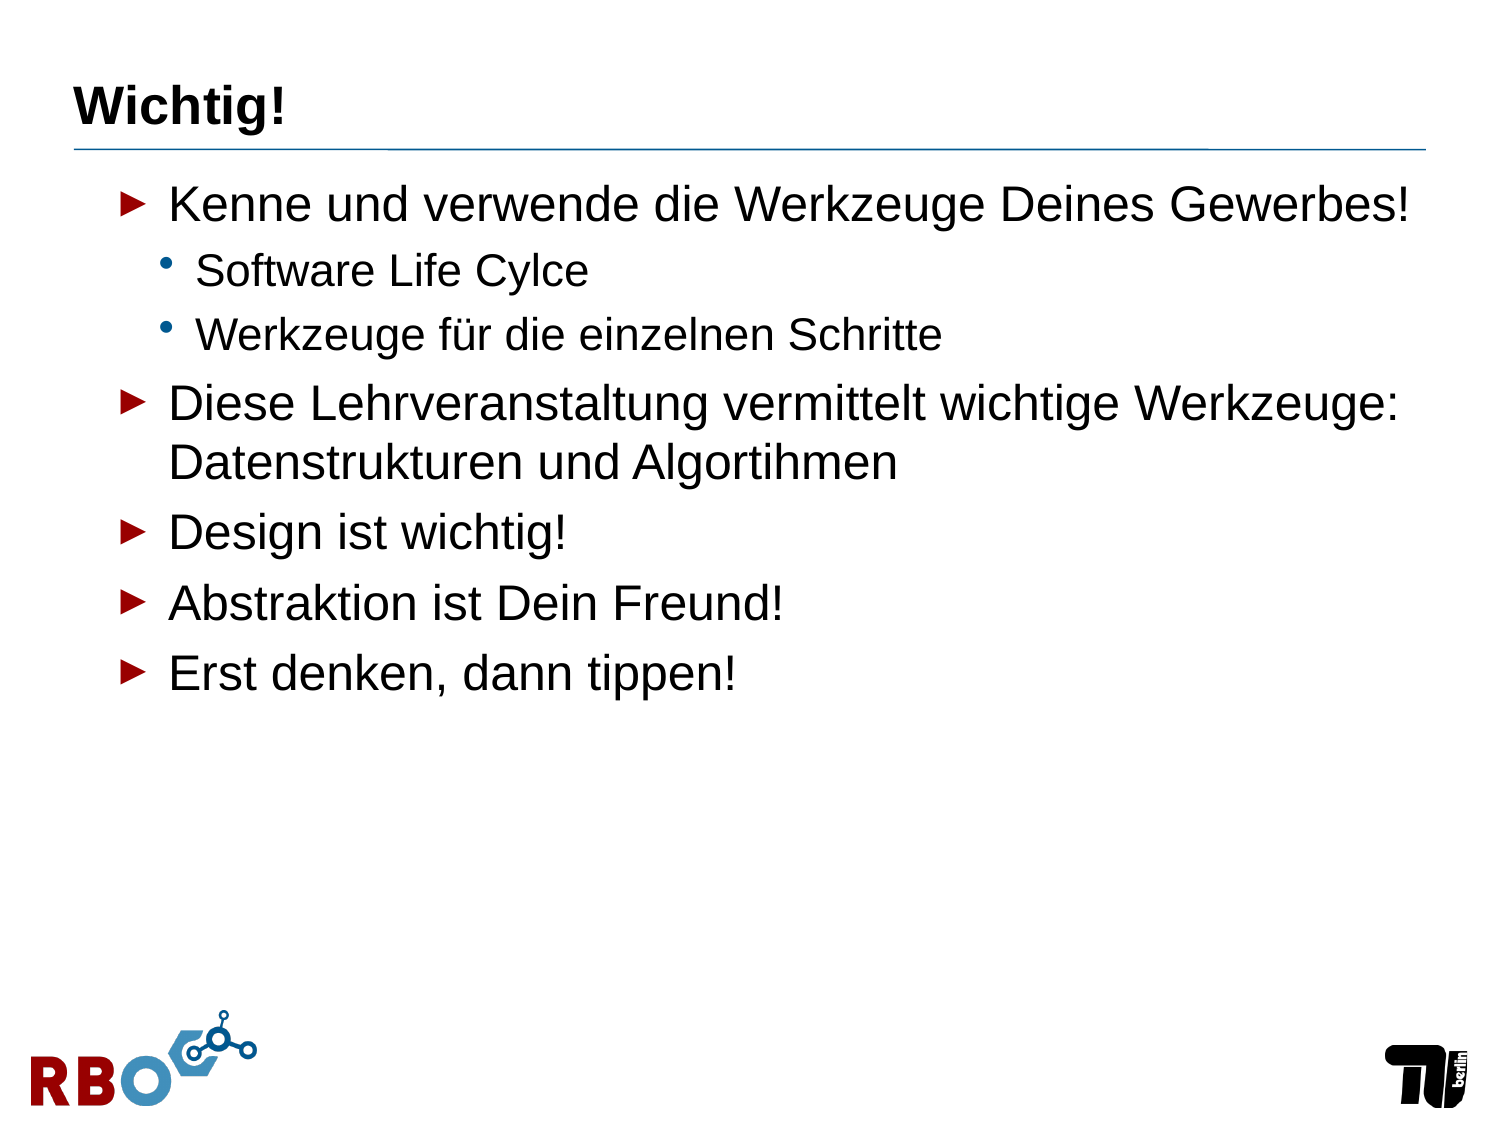

# Wichtig!
Kenne und verwende die Werkzeuge Deines Gewerbes!
Software Life Cylce
Werkzeuge für die einzelnen Schritte
Diese Lehrveranstaltung vermittelt wichtige Werkzeuge:
Datenstrukturen und Algortihmen
Design ist wichtig!
Abstraktion ist Dein Freund!
Erst denken, dann tippen!